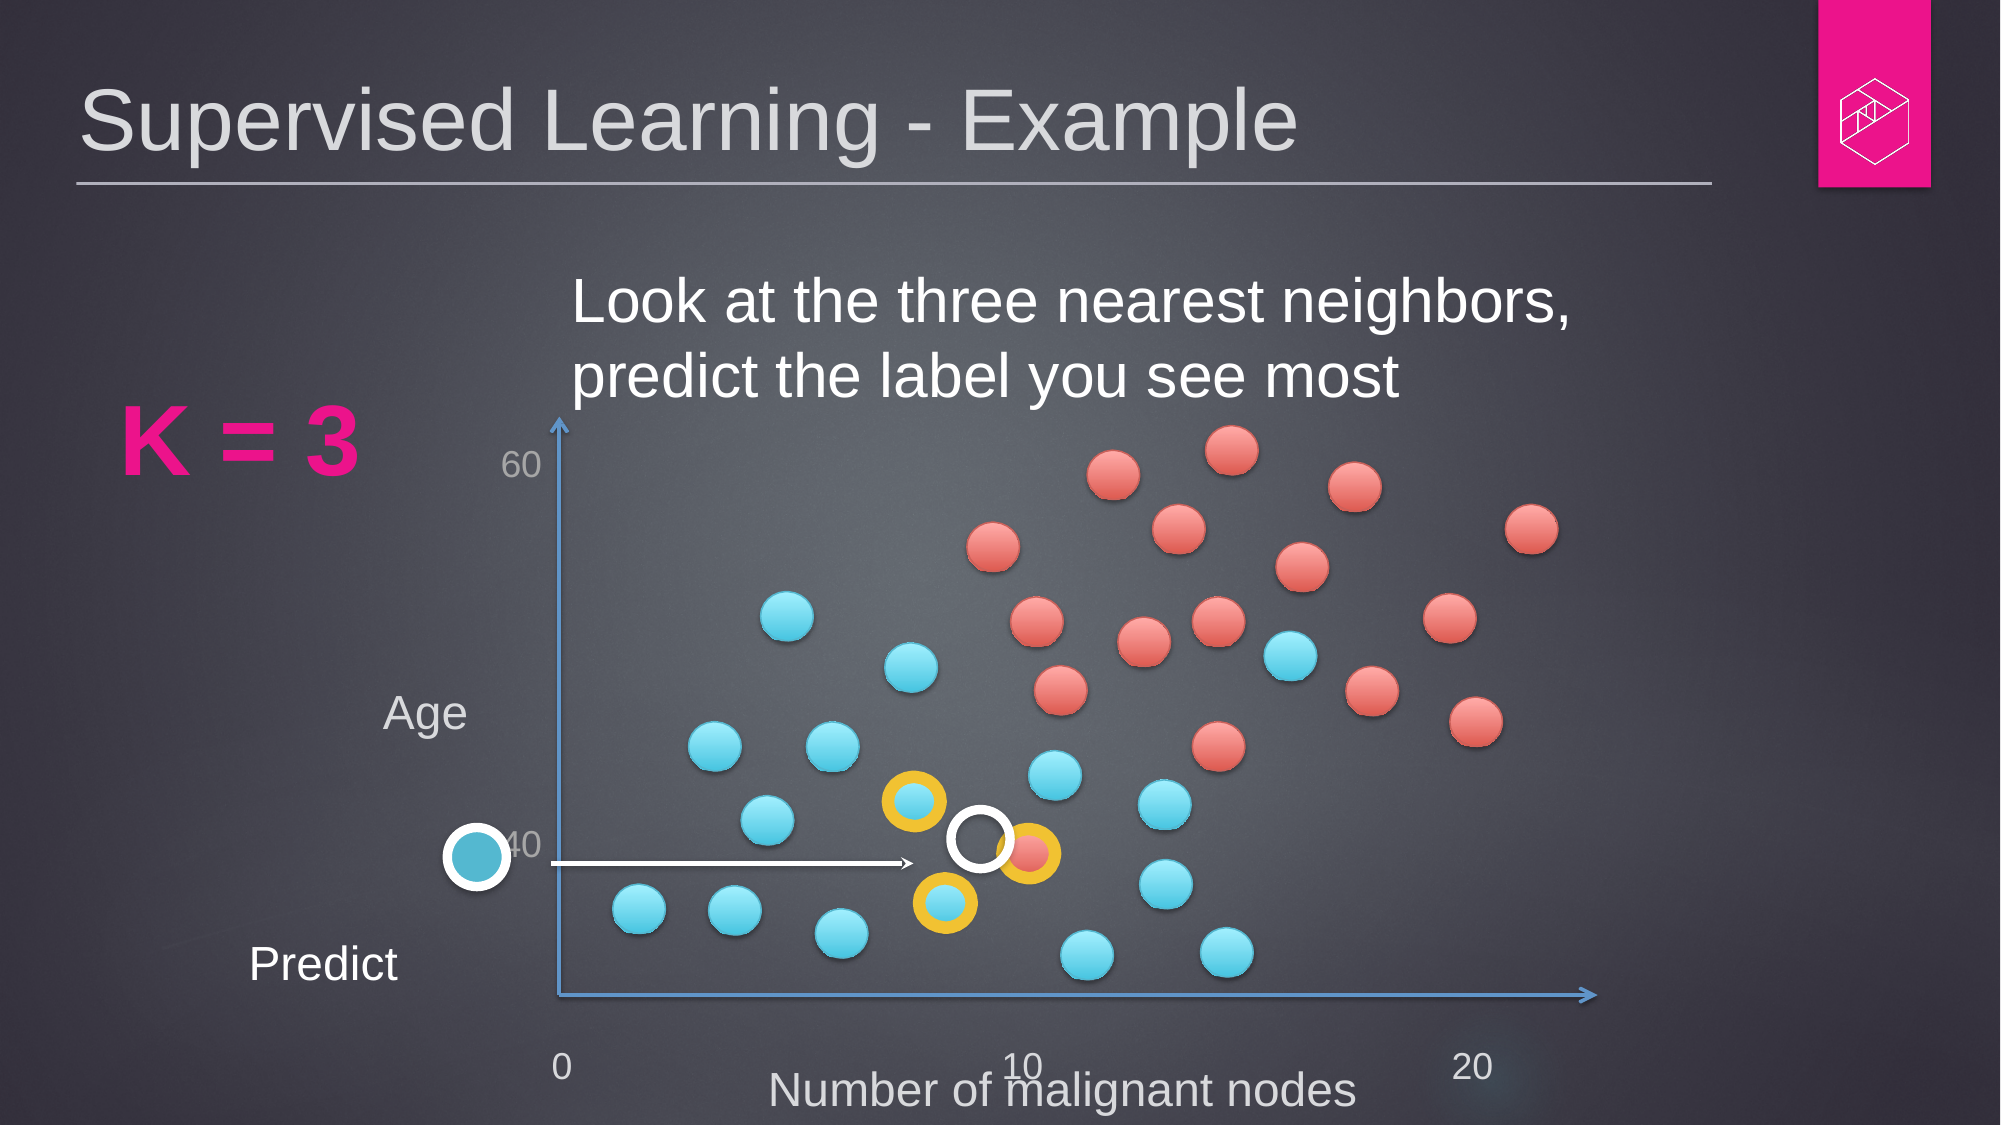

# Supervised Learning - Example
Look at the three nearest neighbors, predict the label you see most
K = 3
60			40			20

Age

Predict

0			10			20

Number of malignant nodes